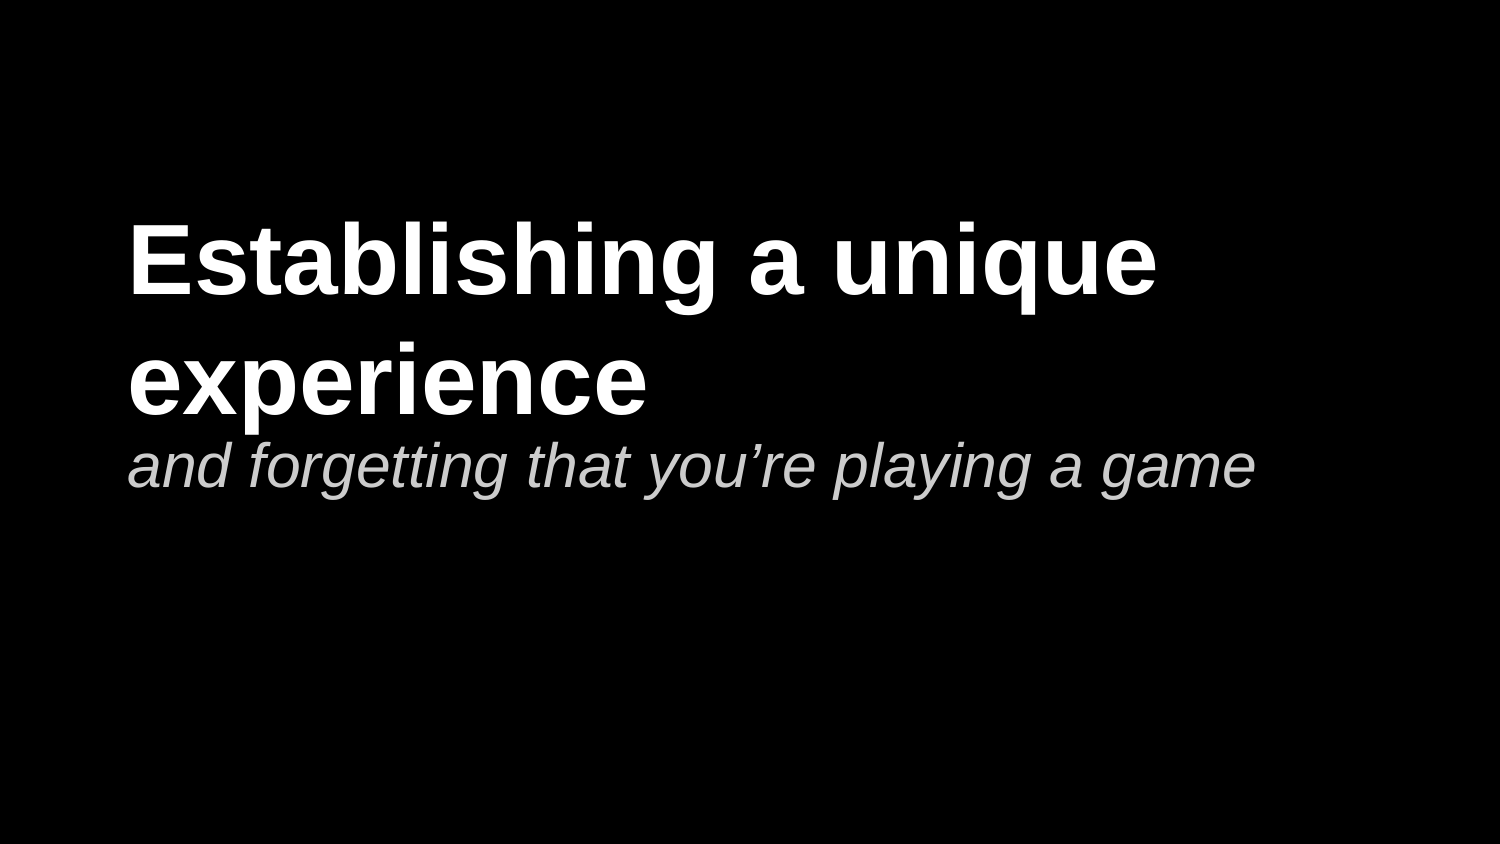

# Establishing a unique experience
and forgetting that you’re playing a game